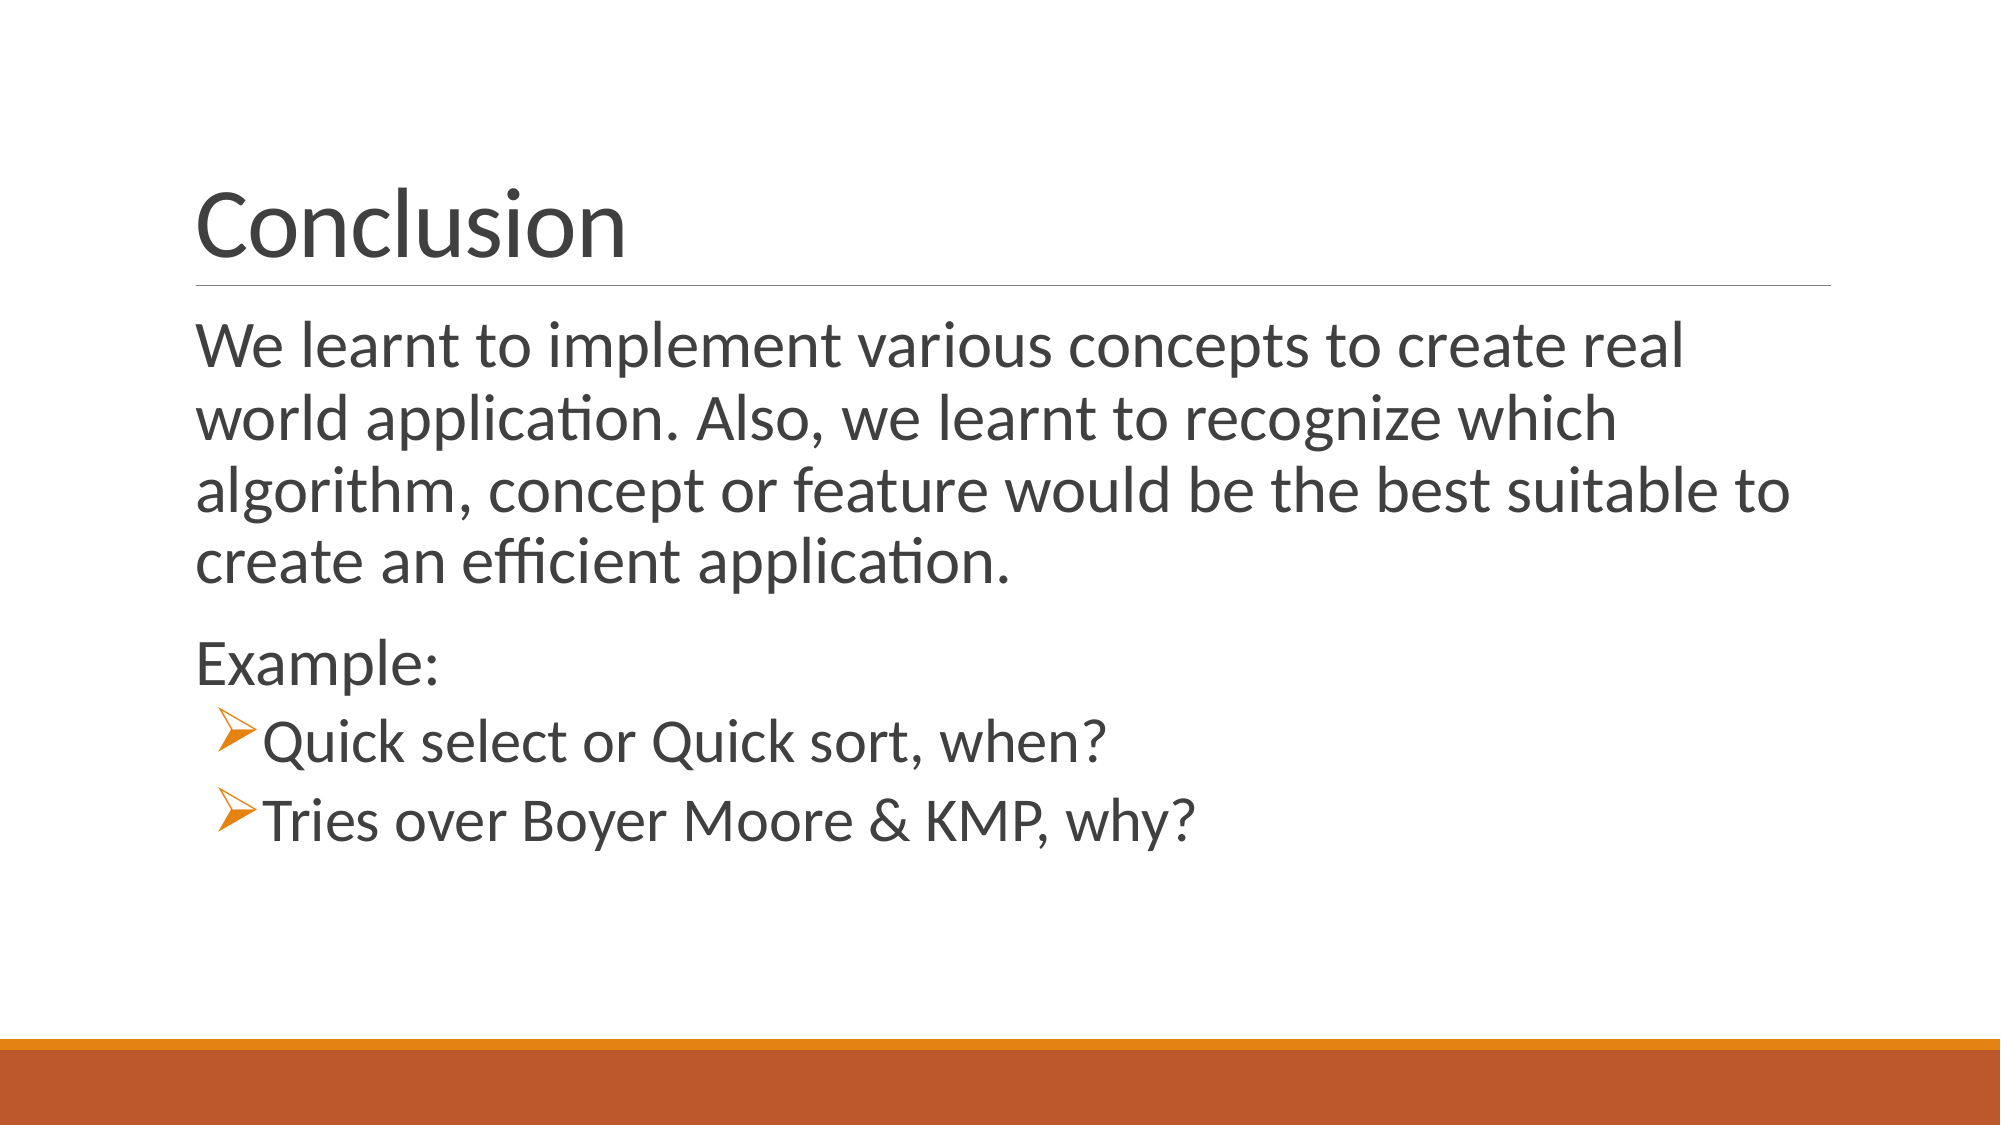

# Conclusion
We learnt to implement various concepts to create real world application. Also, we learnt to recognize which algorithm, concept or feature would be the best suitable to create an efficient application.
Example:
Quick select or Quick sort, when?
Tries over Boyer Moore & KMP, why?